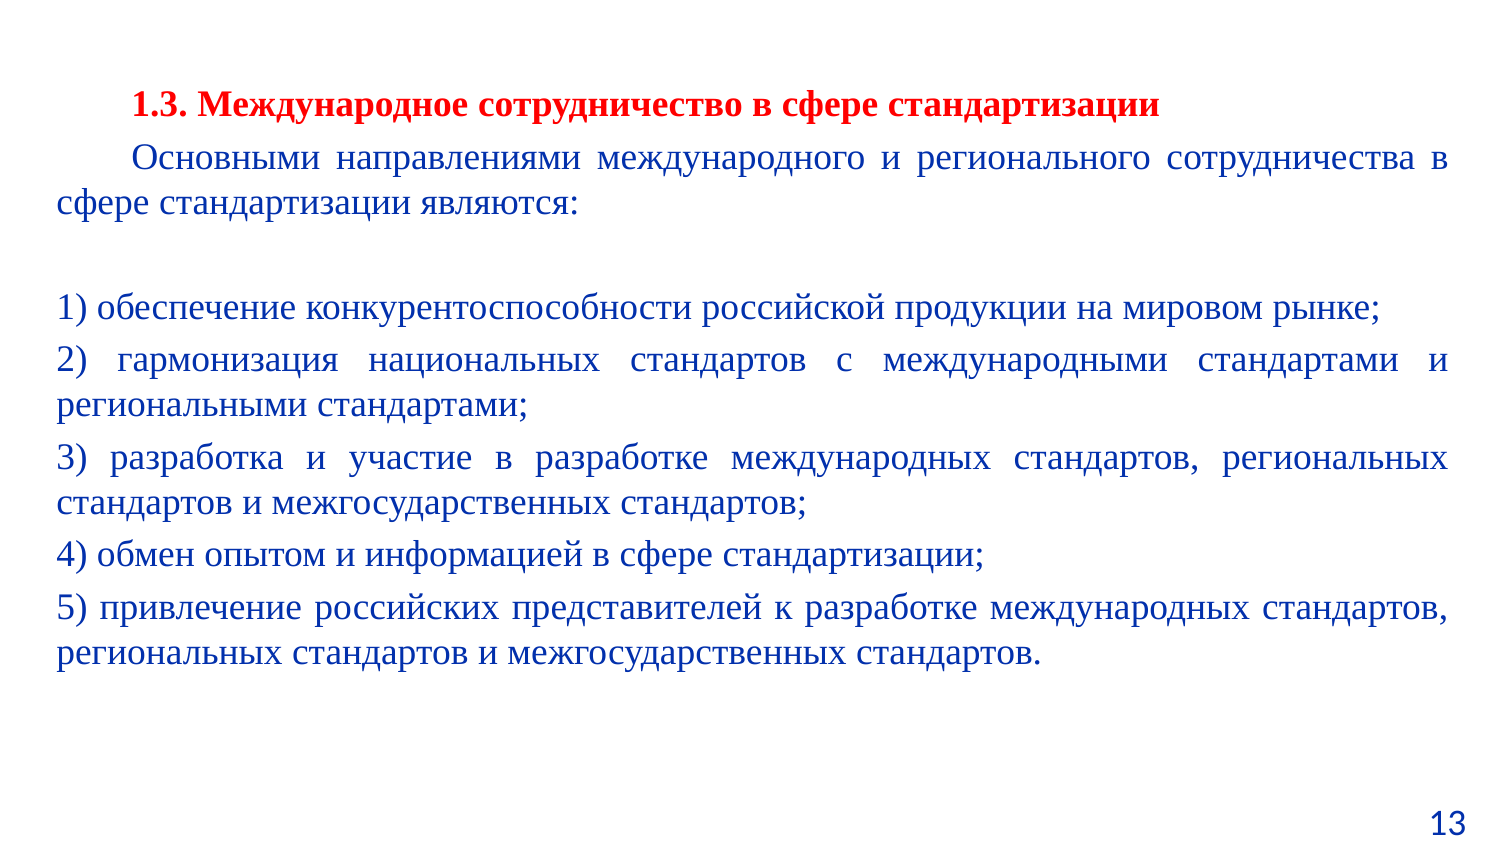

1.3. Международное сотрудничество в сфере стандартизации
Основными направлениями международного и регионального сотрудничества в сфере стандартизации являются:

1) обеспечение конкурентоспособности российской продукции на мировом рынке;
2) гармонизация национальных стандартов с международными стандартами и региональными стандартами;
3) разработка и участие в разработке международных стандартов, региональных стандартов и межгосударственных стандартов;
4) обмен опытом и информацией в сфере стандартизации;
5) привлечение российских представителей к разработке международных стандартов, региональных стандартов и межгосударственных стандартов.

13